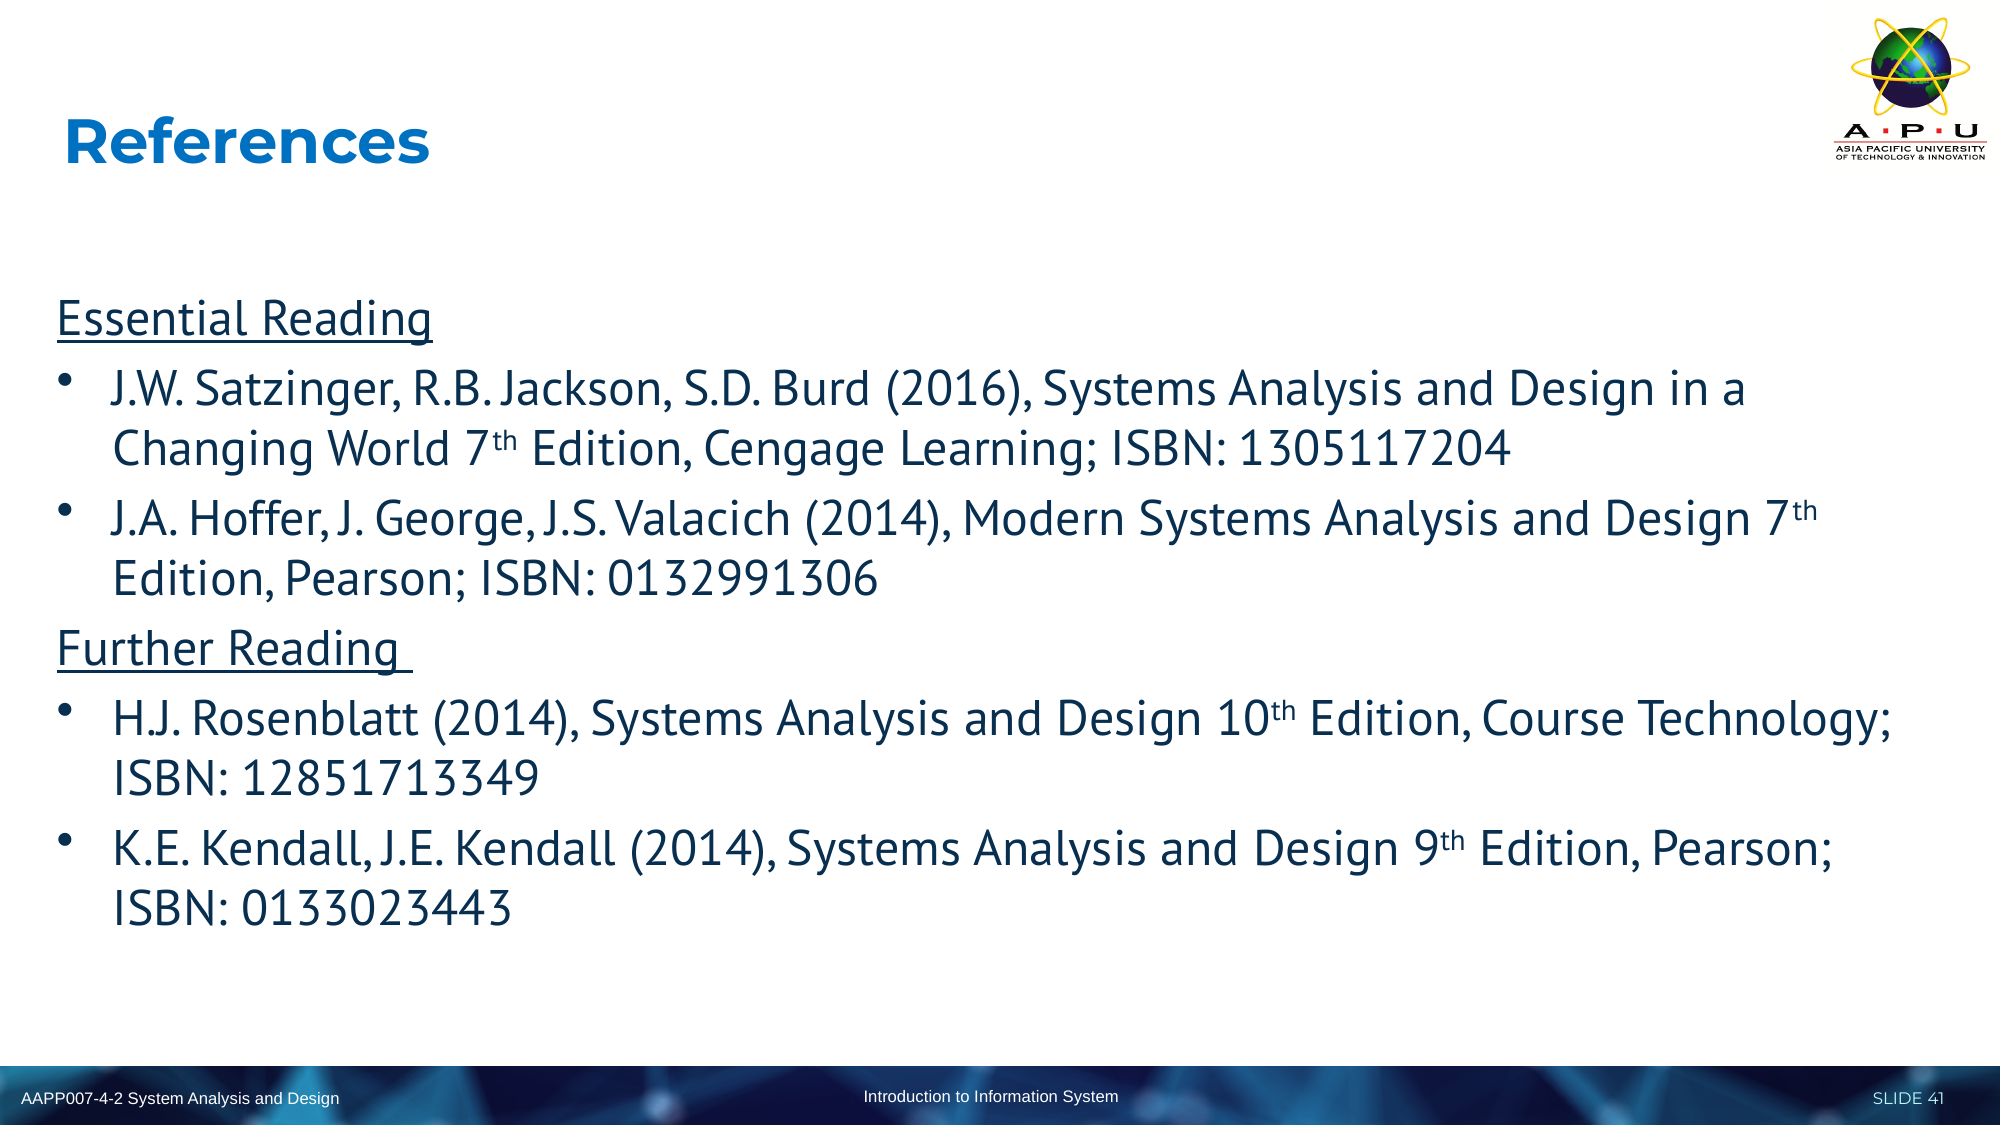

# References
Essential Reading
J.W. Satzinger, R.B. Jackson, S.D. Burd (2016), Systems Analysis and Design in a Changing World 7th Edition, Cengage Learning; ISBN: 1305117204
J.A. Hoffer, J. George, J.S. Valacich (2014), Modern Systems Analysis and Design 7th Edition, Pearson; ISBN: 0132991306
Further Reading
H.J. Rosenblatt (2014), Systems Analysis and Design 10th Edition, Course Technology; ISBN: 12851713349
K.E. Kendall, J.E. Kendall (2014), Systems Analysis and Design 9th Edition, Pearson; ISBN: 0133023443